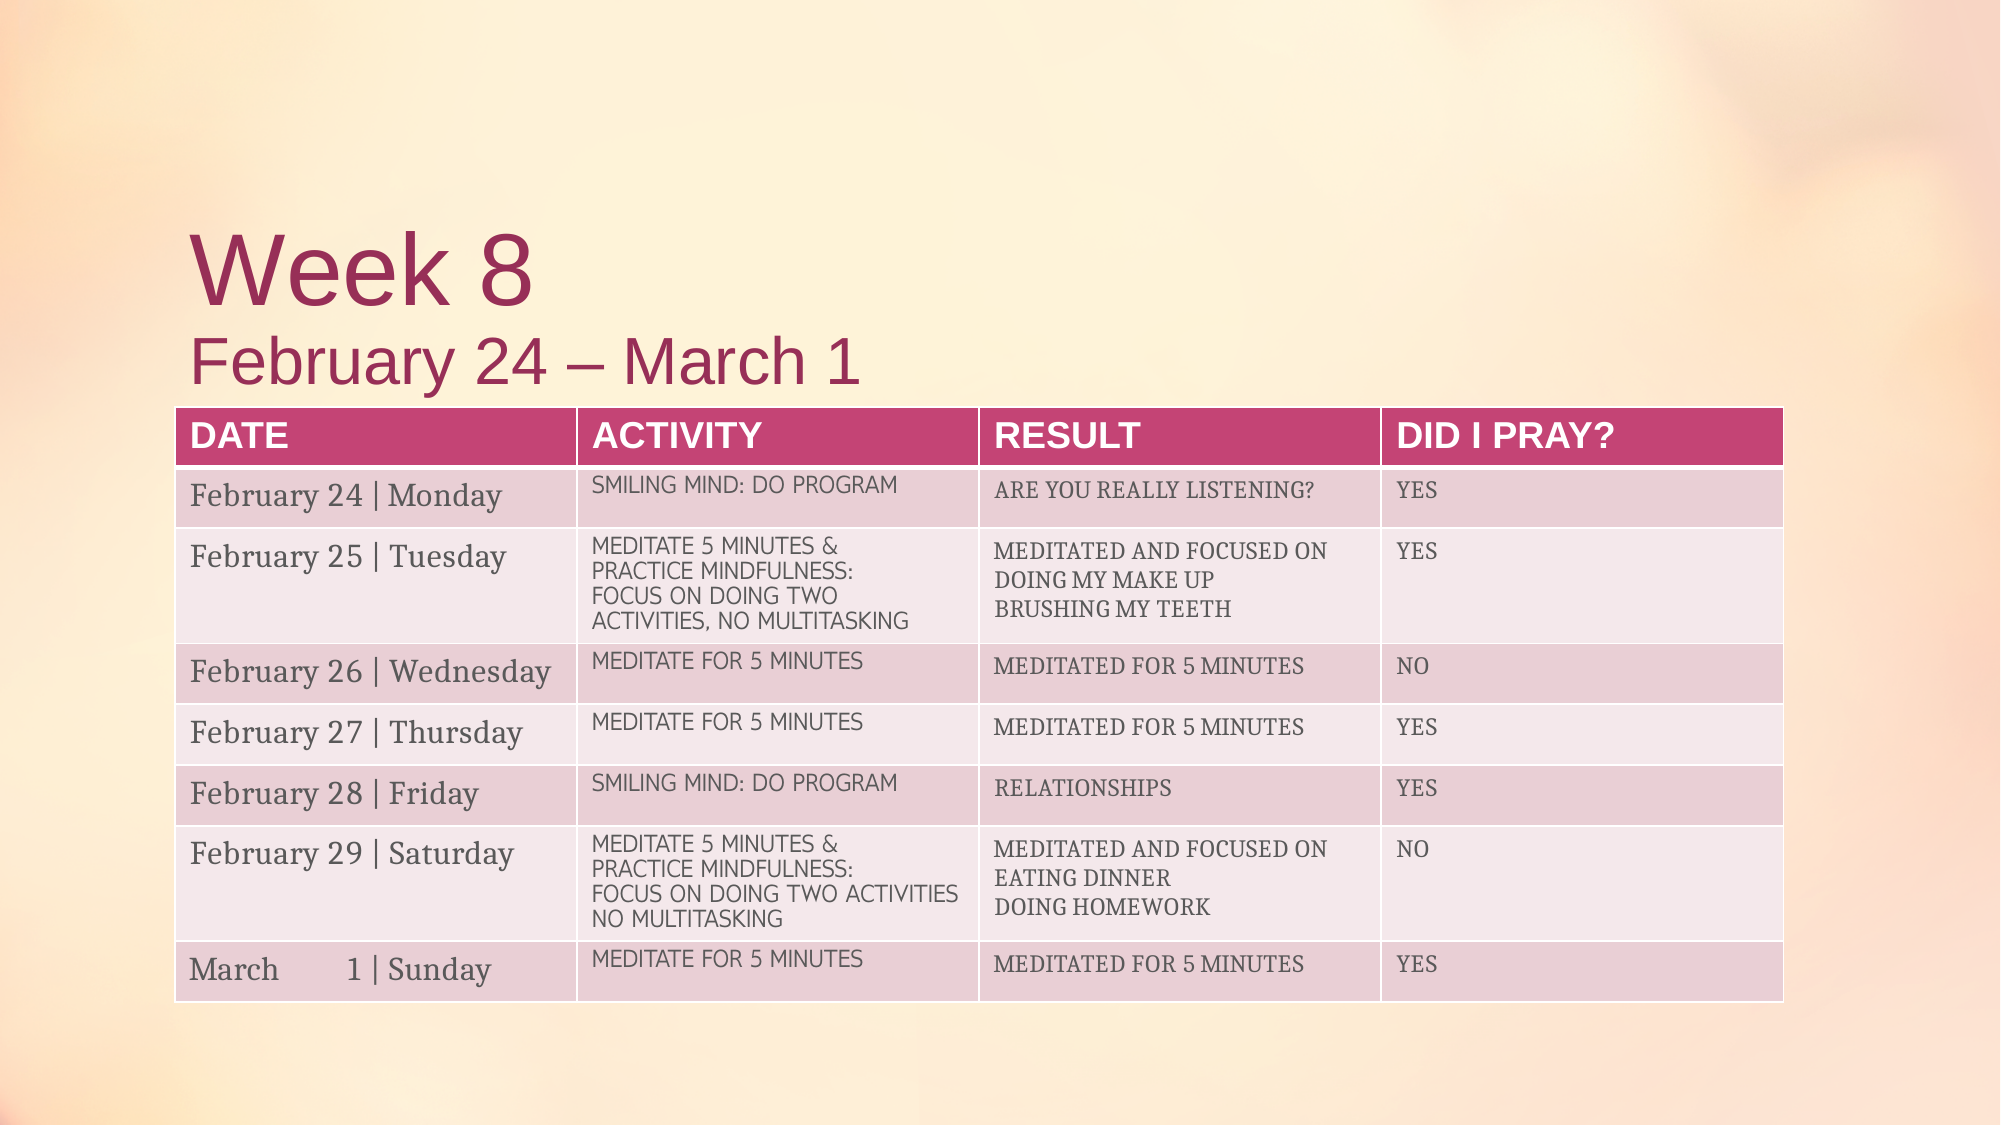

# Week 8 February 24 – March 1
| DATE | ACTIVITY | RESULT | DID I PRAY? |
| --- | --- | --- | --- |
| February 24 | Monday | SMILING MIND: DO PROGRAM | ARE YOU REALLY LISTENING? | YES |
| February 25 | Tuesday | MEDITATE 5 MINUTES & PRACTICE MINDFULNESS: FOCUS ON DOING TWO ACTIVITIES, NO MULTITASKING | MEDITATED AND FOCUSED ON DOING MY MAKE UP BRUSHING MY TEETH | YES |
| February 26 | Wednesday | MEDITATE FOR 5 MINUTES | MEDITATED FOR 5 MINUTES | NO |
| February 27 | Thursday | MEDITATE FOR 5 MINUTES | MEDITATED FOR 5 MINUTES | YES |
| February 28 | Friday | SMILING MIND: DO PROGRAM | RELATIONSHIPS | YES |
| February 29 | Saturday | MEDITATE 5 MINUTES & PRACTICE MINDFULNESS: FOCUS ON DOING TWO ACTIVITIES NO MULTITASKING | MEDITATED AND FOCUSED ON EATING DINNER DOING HOMEWORK | NO |
| March 1 | Sunday | MEDITATE FOR 5 MINUTES | MEDITATED FOR 5 MINUTES | YES |